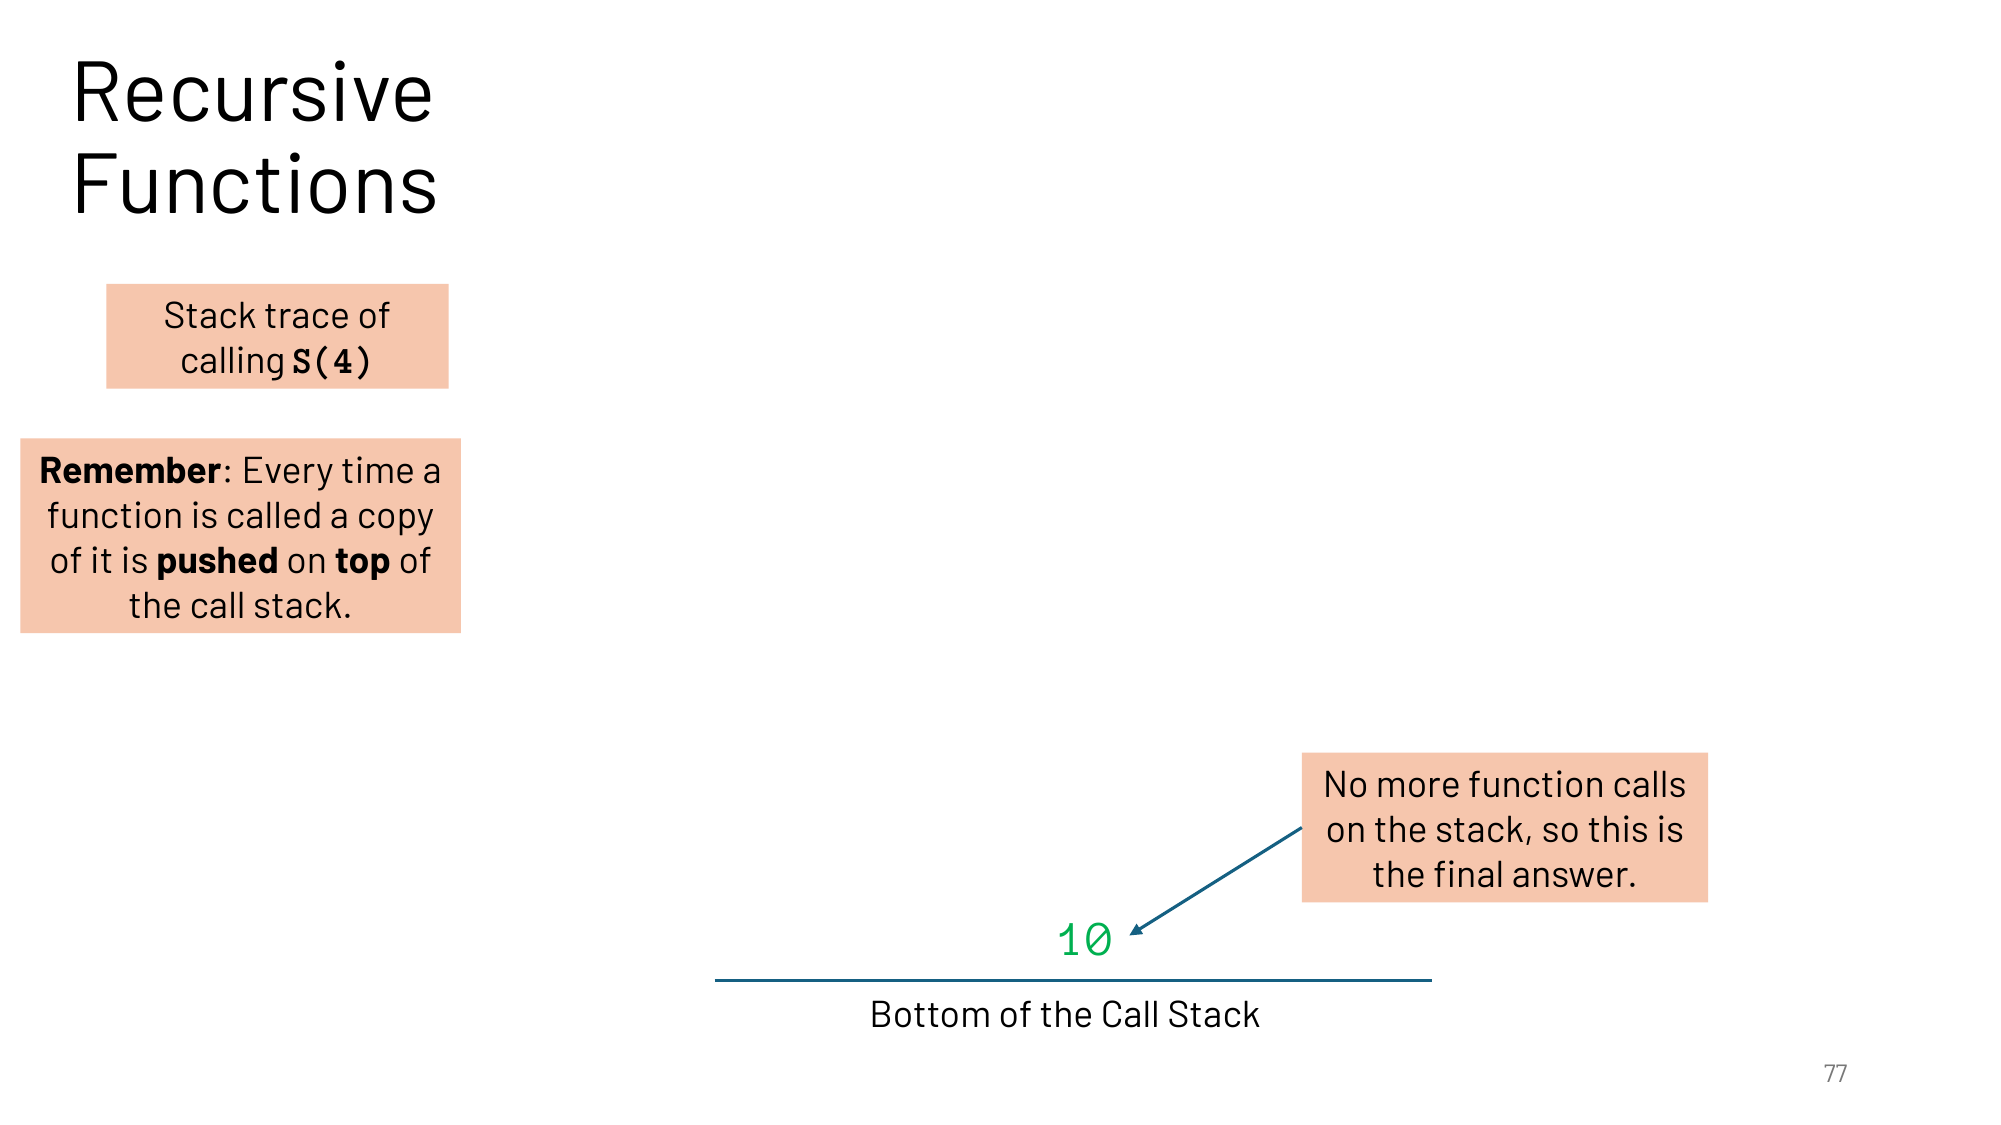

# Recursive Functions
Stack trace of calling S(4)
Remember: Every time a function is called a copy of it is pushed on top of the call stack.
No more function calls on the stack, so this is the final answer.
10
Bottom of the Call Stack
77